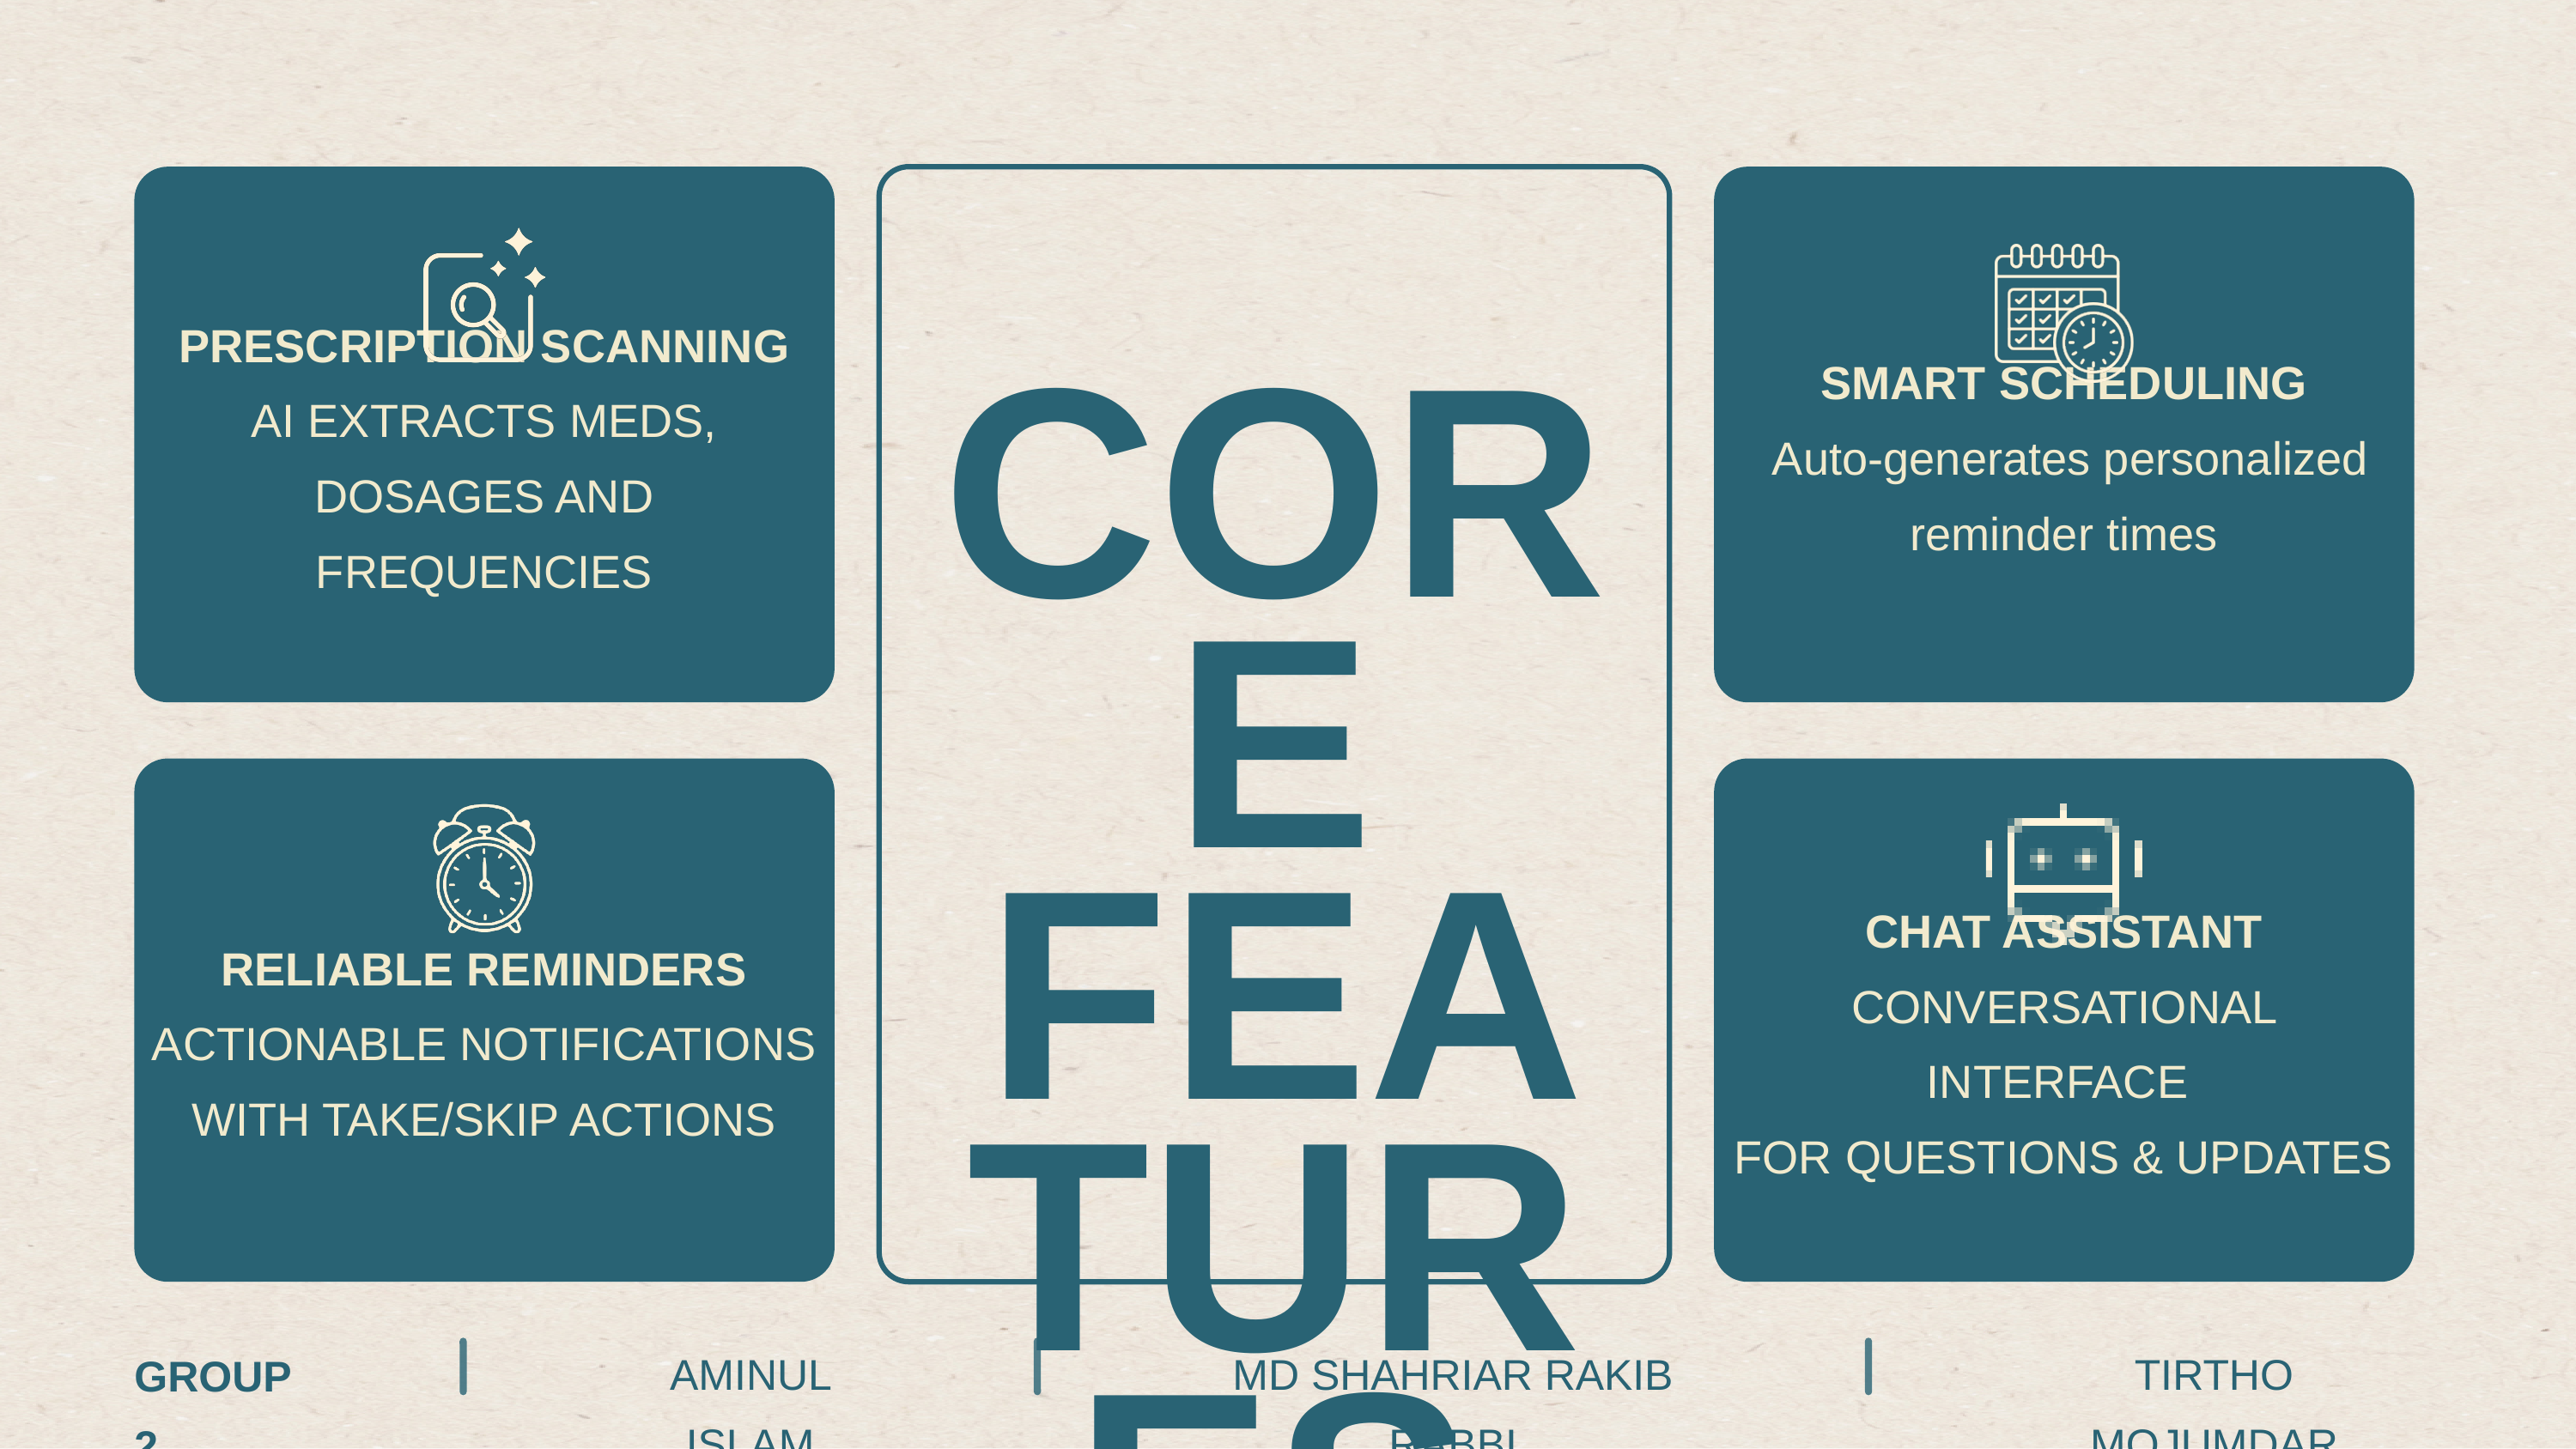

PRESCRIPTION SCANNING
AI EXTRACTS MEDS, DOSAGES AND FREQUENCIES

SMART SCHEDULING
 Auto-generates personalized reminder times

CORE
FEATURES

RELIABLE REMINDERS
ACTIONABLE NOTIFICATIONS
WITH TAKE/SKIP ACTIONS

CHAT ASSISTANT
CONVERSATIONAL INTERFACE
FOR QUESTIONS & UPDATES

AMINUL ISLAM
MD SHAHRIAR RAKIB RABBI
TIRTHO MOJUMDAR
GROUP 2